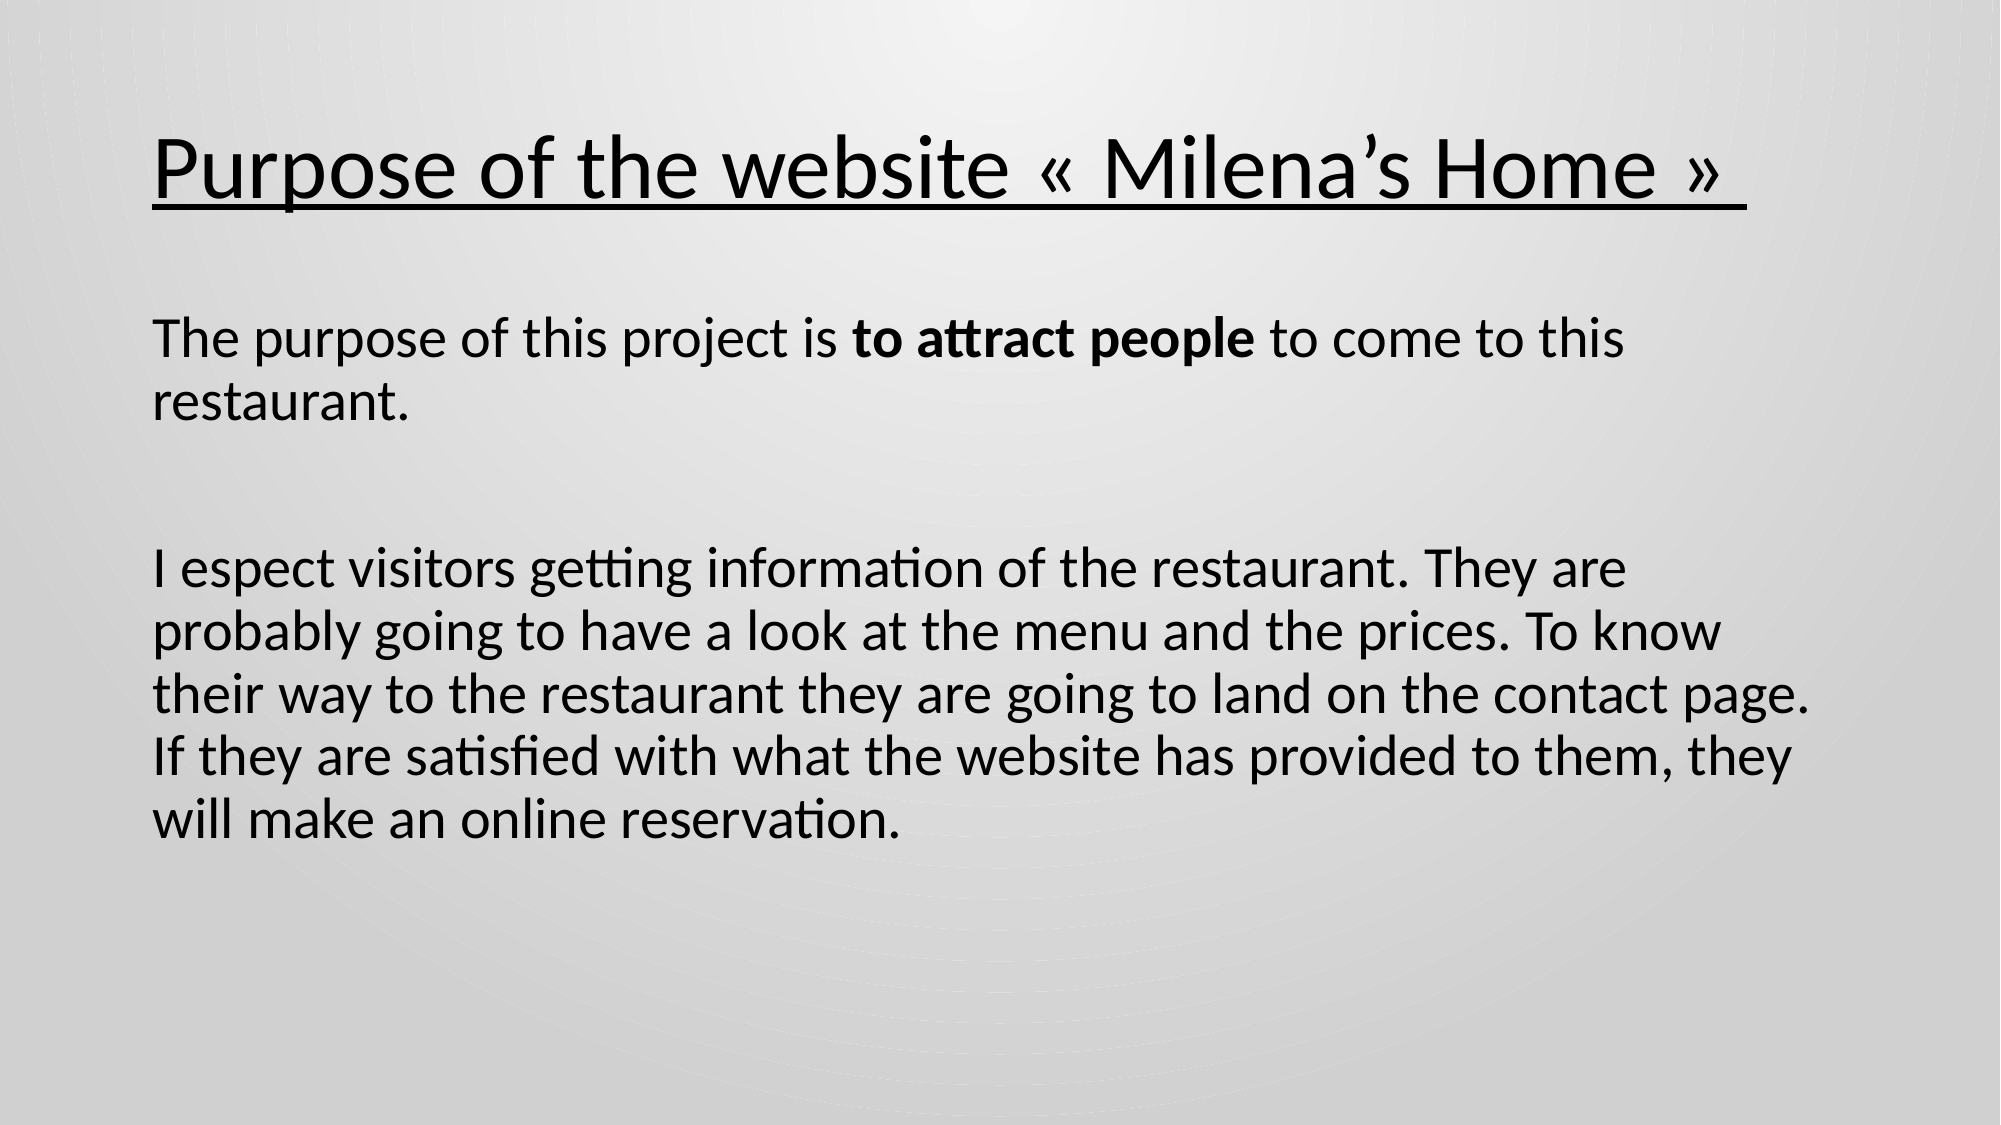

# Purpose of the website « Milena’s Home »
The purpose of this project is to attract people to come to this restaurant.

I espect visitors getting information of the restaurant. They are probably going to have a look at the menu and the prices. To know their way to the restaurant they are going to land on the contact page. If they are satisfied with what the website has provided to them, they will make an online reservation.